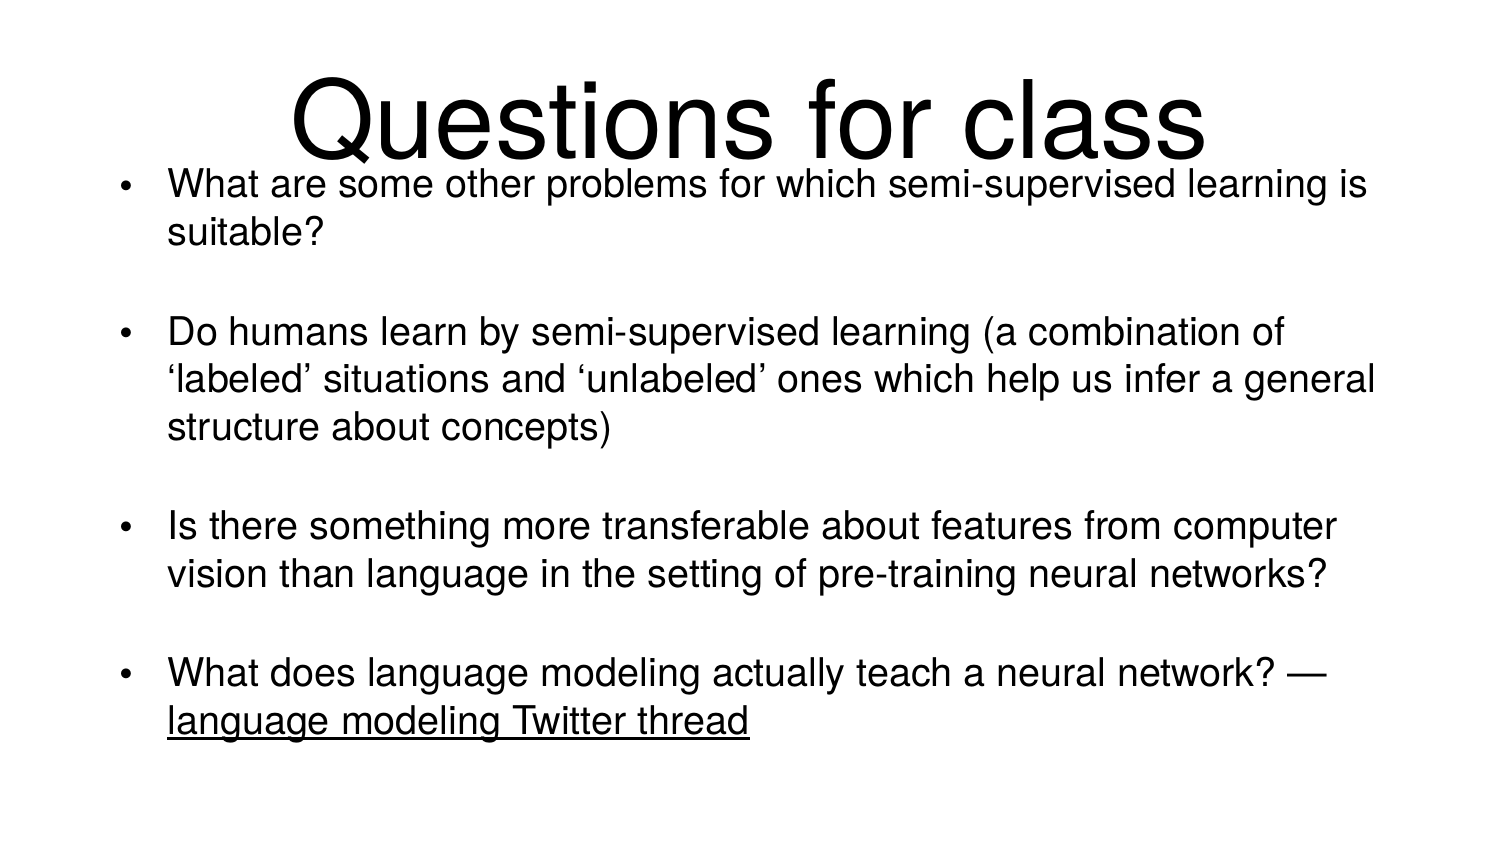

# Questions for class
What are some other problems for which semi-supervised learning is suitable?
Do humans learn by semi-supervised learning (a combination of ‘labeled’ situations and ‘unlabeled’ ones which help us infer a general structure about concepts)
Is there something more transferable about features from computer vision than language in the setting of pre-training neural networks?
What does language modeling actually teach a neural network? — language modeling Twitter thread